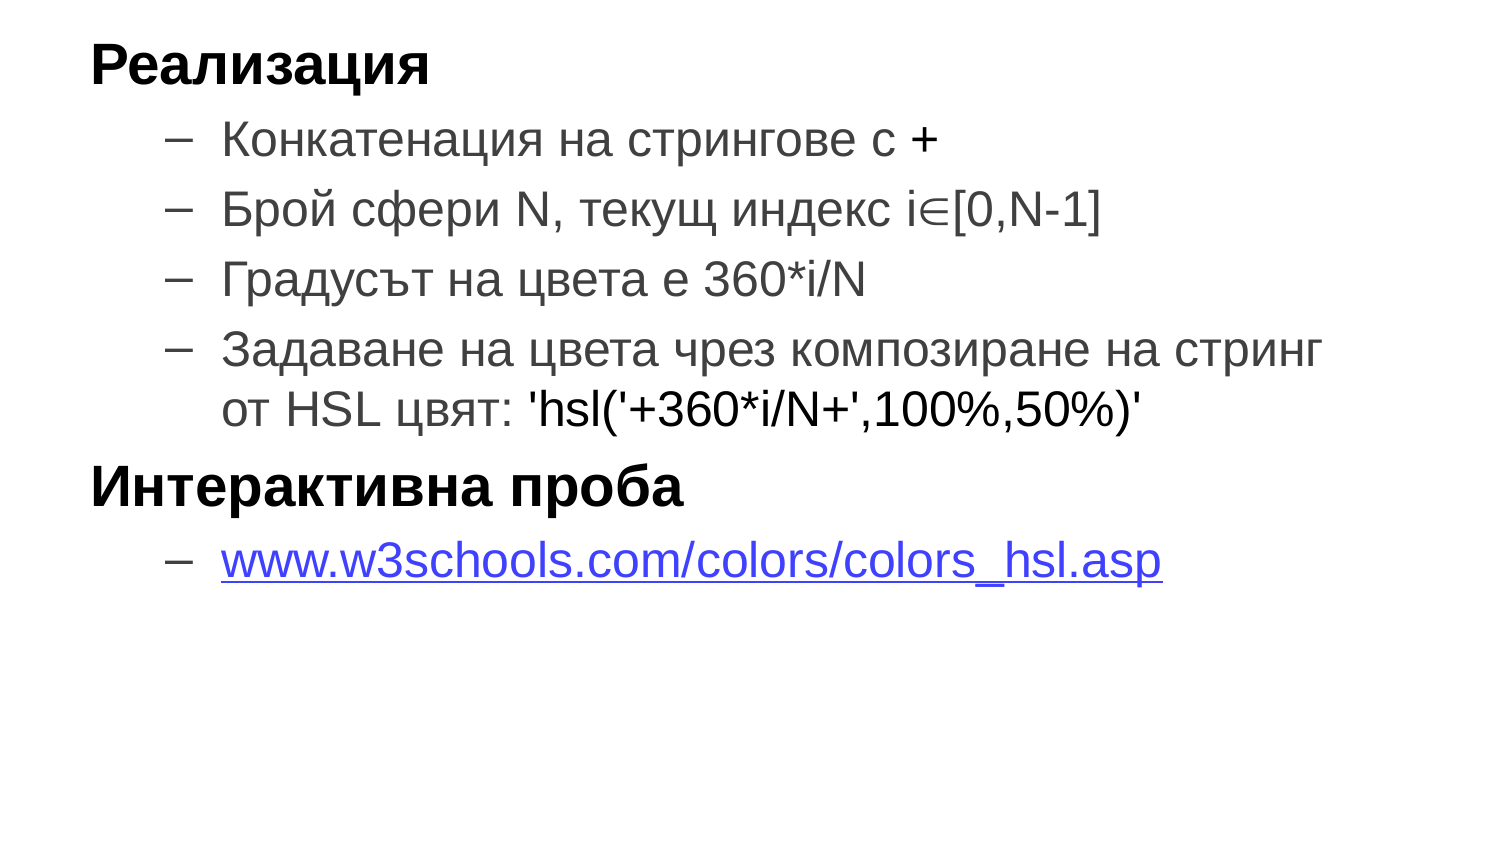

Реализация
Конкатенация на стрингове с +
Брой сфери N, текущ индекс i∈[0,N-1]
Градусът на цвета е 360*i/N
Задаване на цвета чрез композиране на стринг
от HSL цвят: 'hsl('+360*i/N+',100%,50%)'
Интерактивна проба
www.w3schools.com/colors/colors_hsl.asp